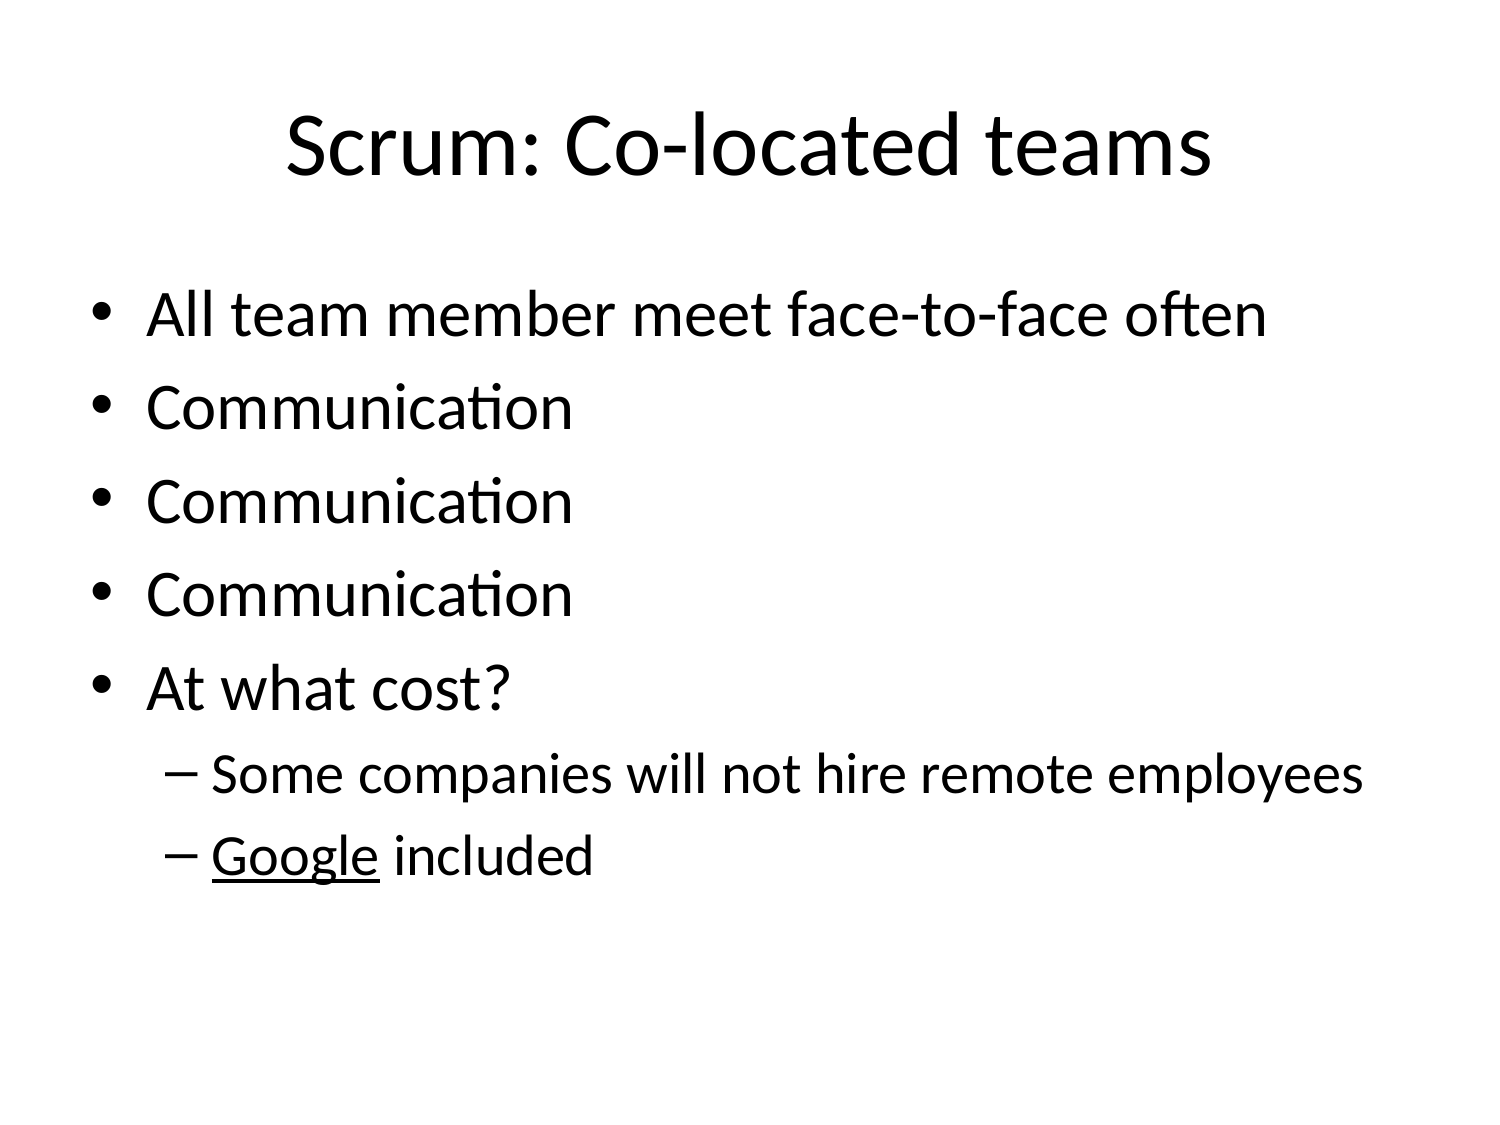

# Scrum: Co-located teams
All team member meet face-to-face often
Communication
Communication
Communication
At what cost?
Some companies will not hire remote employees
Google included